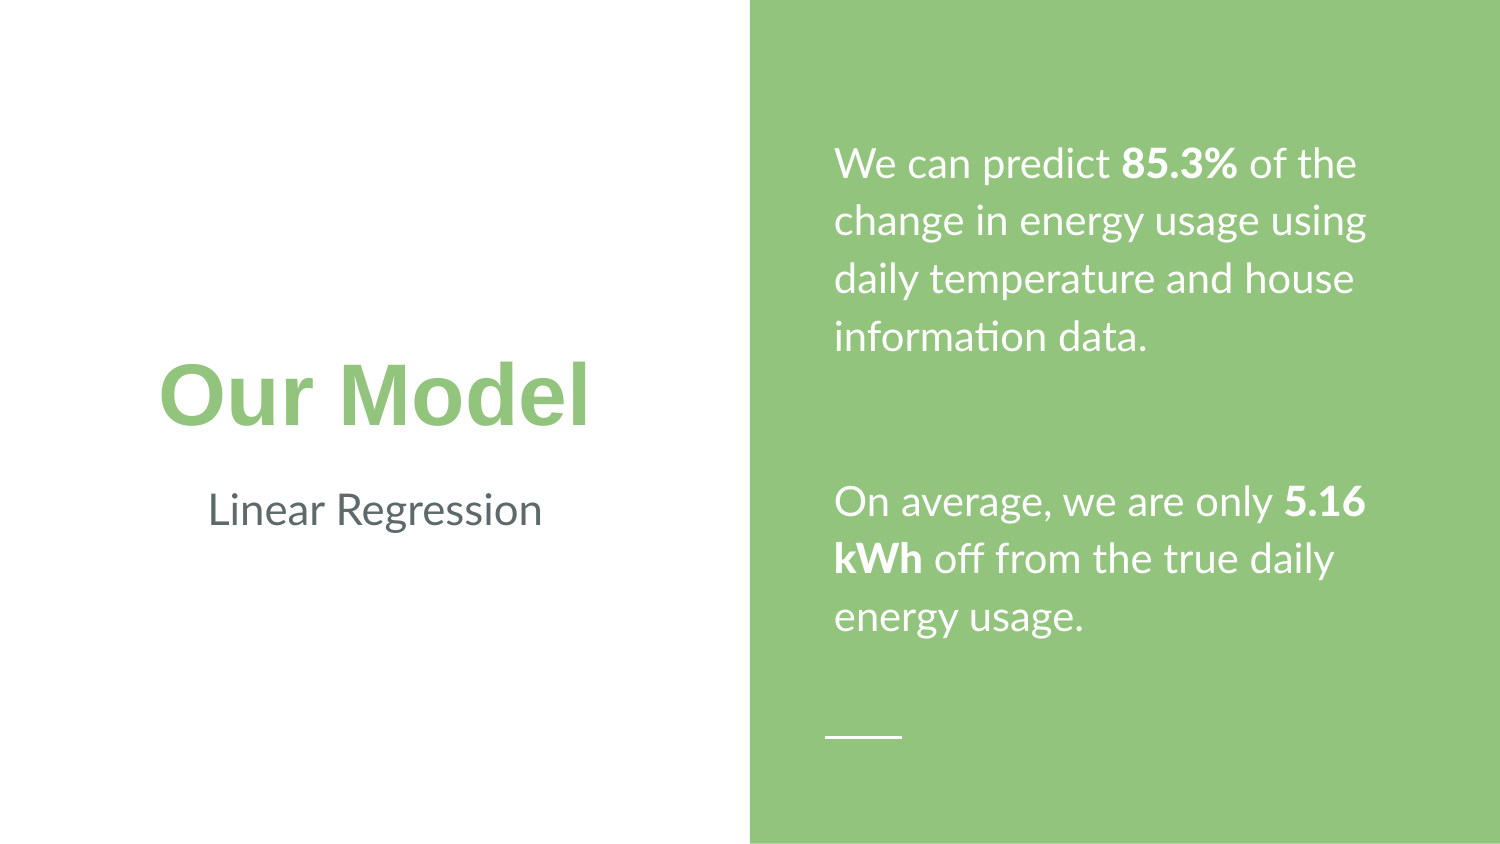

We can predict 85.3% of the change in energy usage using daily temperature and house information data.

On average, we are only 5.16 kWh off from the true daily energy usage.
# Our Model
Linear Regression